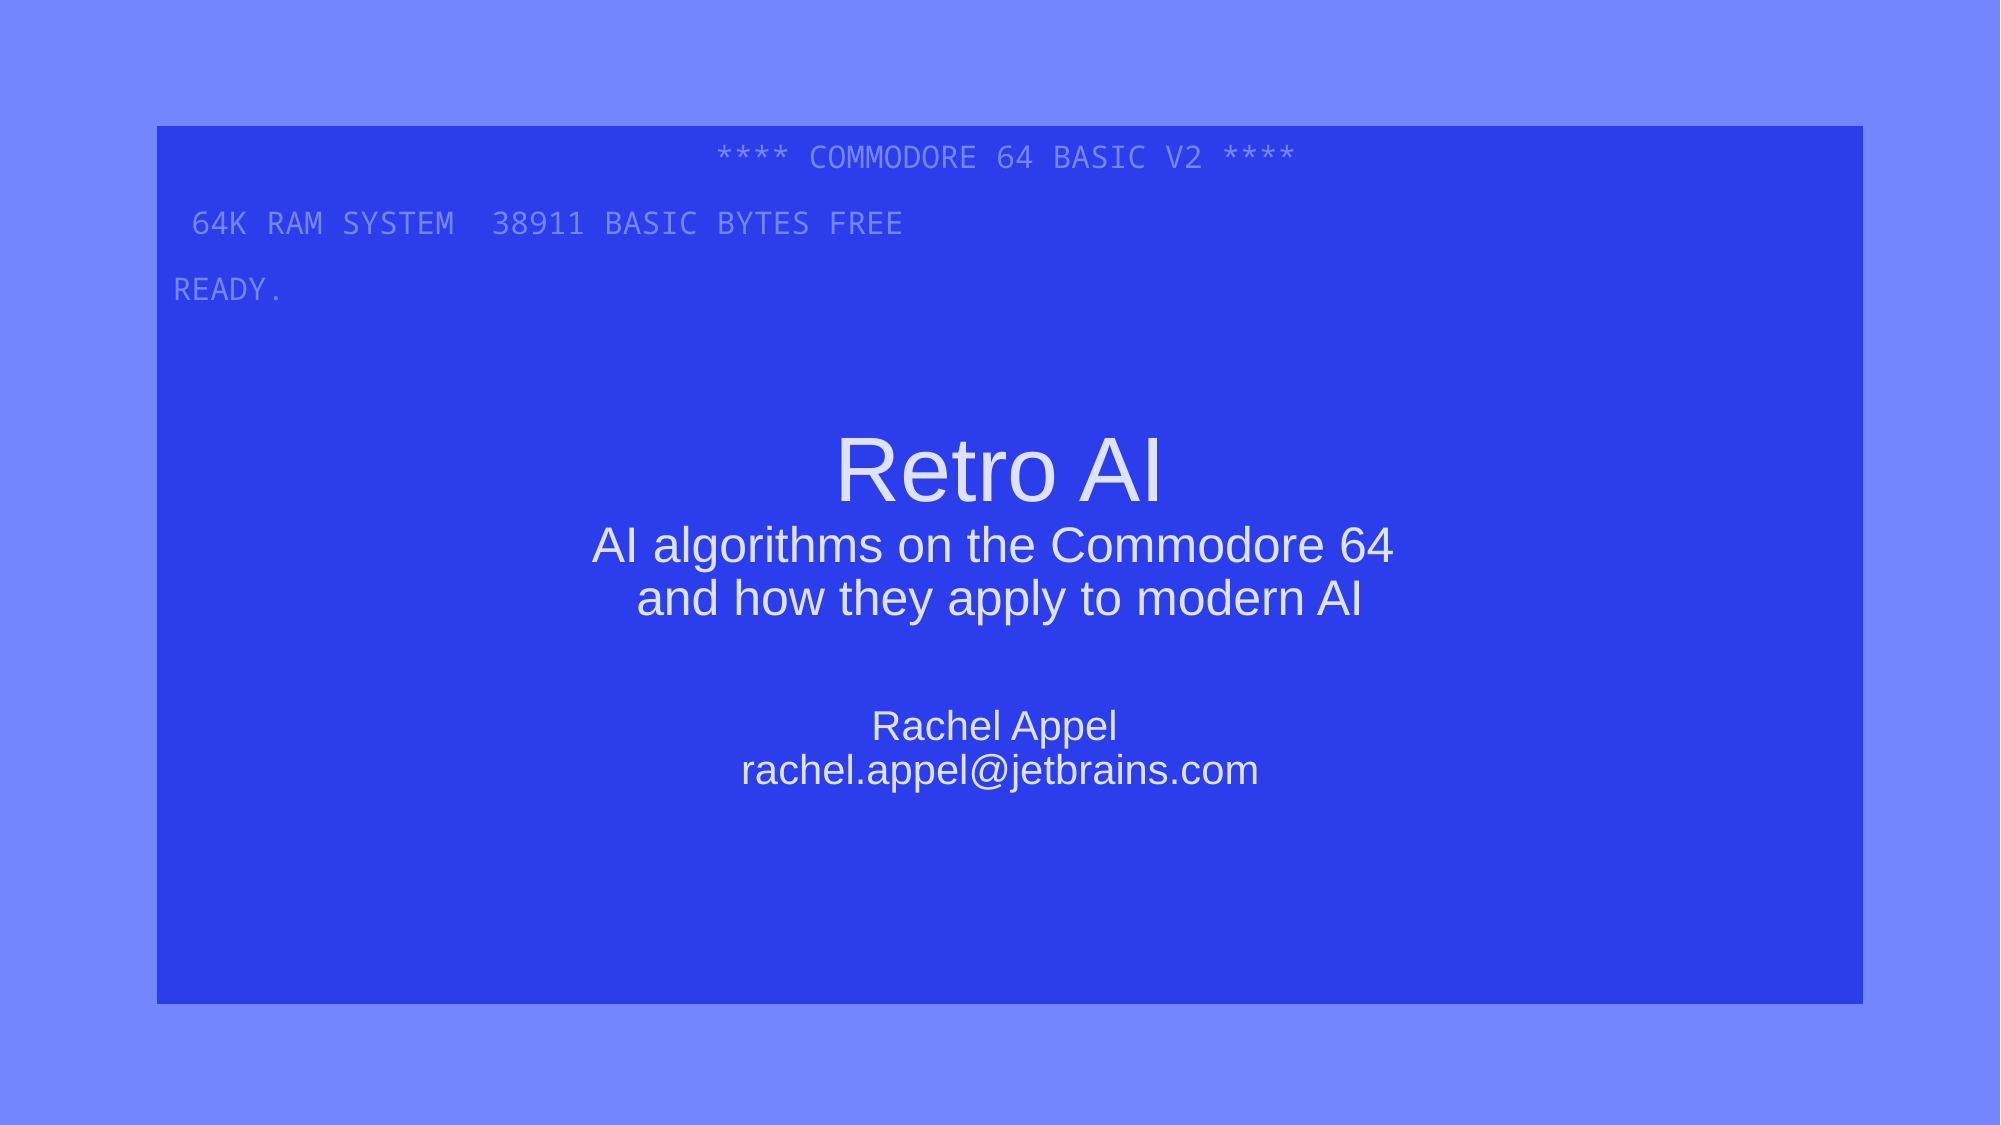

**** COMMODORE 64 BASIC V2 ****

 64K RAM SYSTEM  38911 BASIC BYTES FREE

READY.
Retro AI
AI algorithms on the Commodore 64
and how they apply to modern AI

Rachel Appel
rachel.appel@jetbrains.com